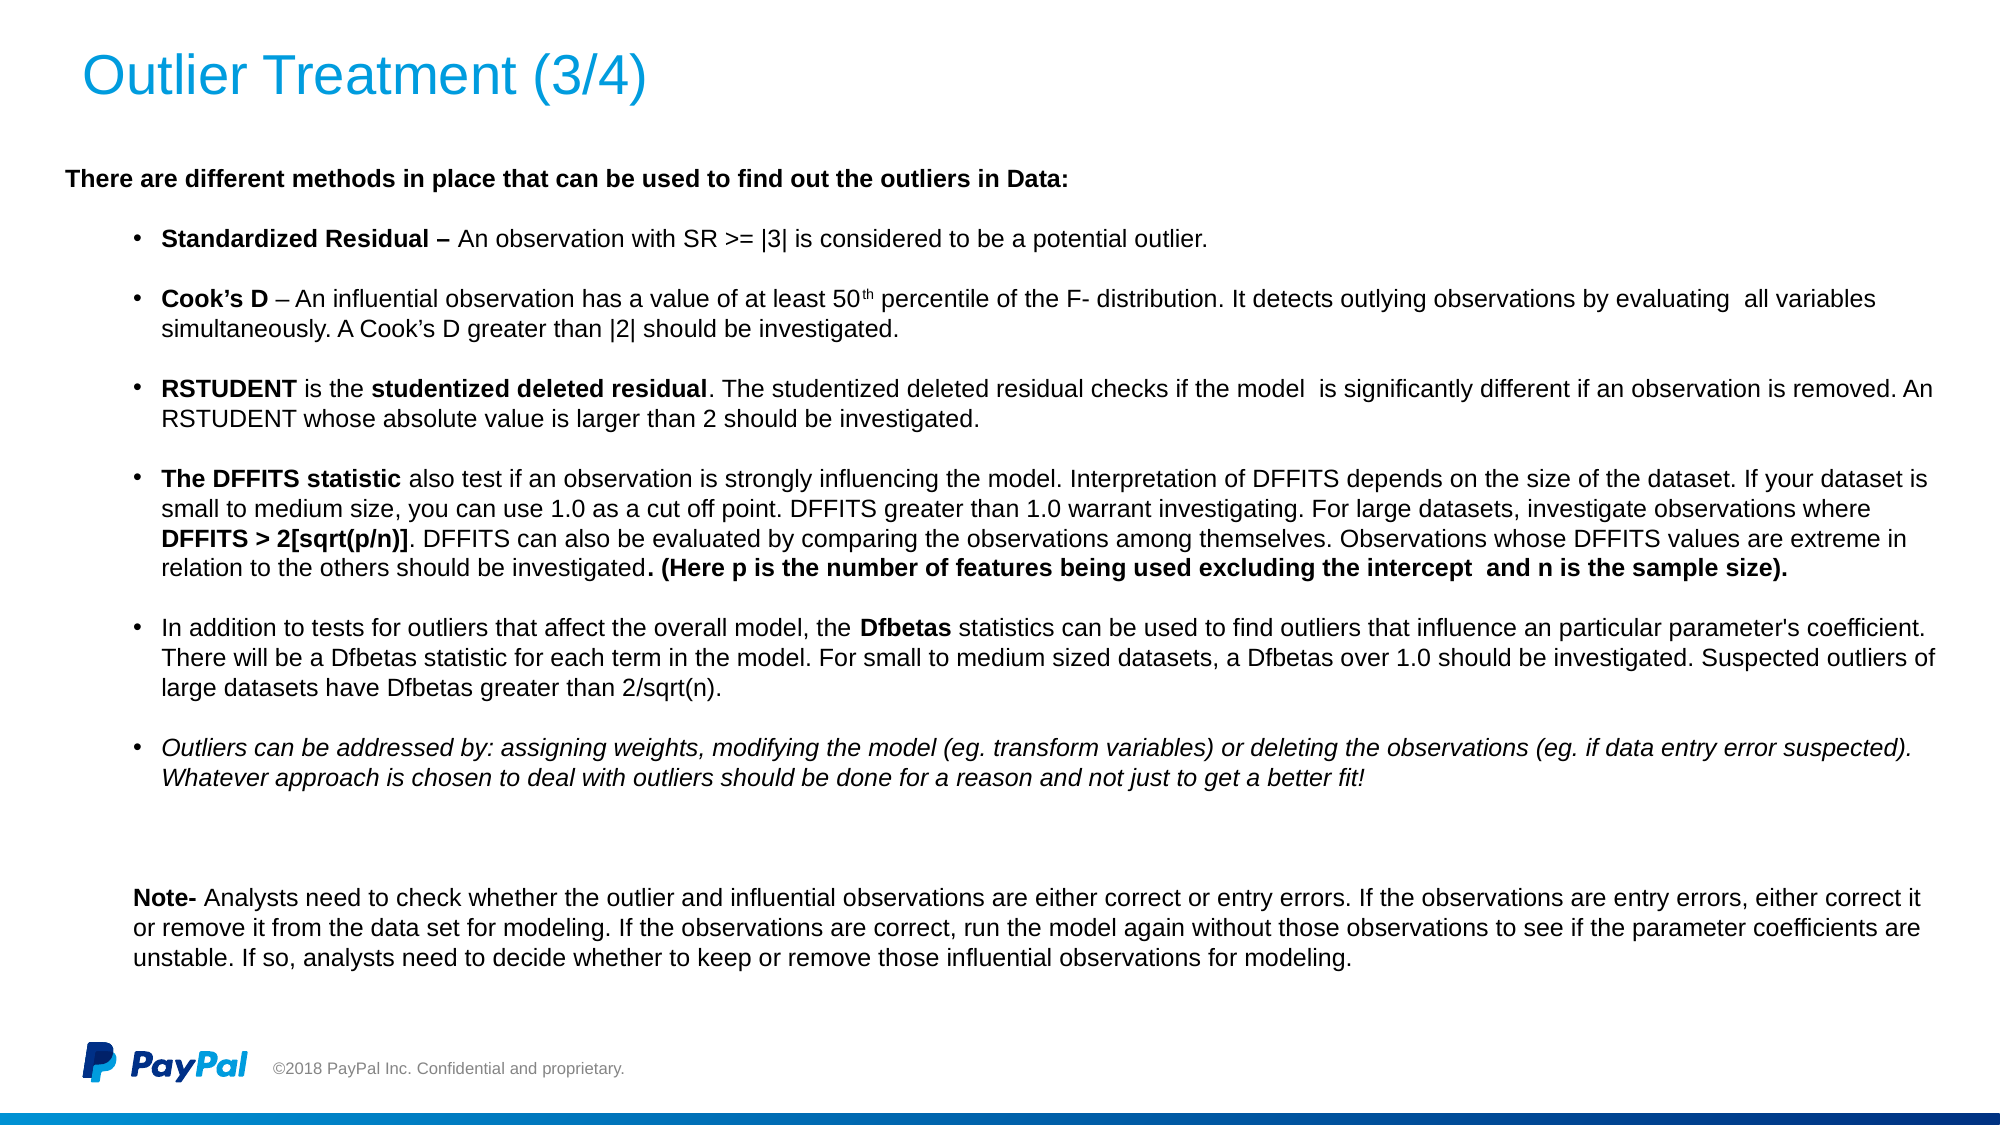

# Outlier Treatment (3/4)
 There are different methods in place that can be used to find out the outliers in Data:

Standardized Residual – An observation with SR >= |3| is considered to be a potential outlier.

Cook’s D – An influential observation has a value of at least 50th percentile of the F- distribution. It detects outlying observations by evaluating  all variables simultaneously. A Cook’s D greater than |2| should be investigated.

RSTUDENT is the studentized deleted residual. The studentized deleted residual checks if the model  is significantly different if an observation is removed. An RSTUDENT whose absolute value is larger than 2 should be investigated.

The DFFITS statistic also test if an observation is strongly influencing the model. Interpretation of DFFITS depends on the size of the dataset. If your dataset is small to medium size, you can use 1.0 as a cut off point. DFFITS greater than 1.0 warrant investigating. For large datasets, investigate observations where DFFITS > 2[sqrt(p/n)]. DFFITS can also be evaluated by comparing the observations among themselves. Observations whose DFFITS values are extreme in relation to the others should be investigated. (Here p is the number of features being used excluding the intercept  and n is the sample size).

In addition to tests for outliers that affect the overall model, the Dfbetas statistics can be used to find outliers that influence an particular parameter's coefficient. There will be a Dfbetas statistic for each term in the model. For small to medium sized datasets, a Dfbetas over 1.0 should be investigated. Suspected outliers of large datasets have Dfbetas greater than 2/sqrt(n).

Outliers can be addressed by: assigning weights, modifying the model (eg. transform variables) or deleting the observations (eg. if data entry error suspected). Whatever approach is chosen to deal with outliers should be done for a reason and not just to get a better fit!

Note- Analysts need to check whether the outlier and influential observations are either correct or entry errors. If the observations are entry errors, either correct it or remove it from the data set for modeling. If the observations are correct, run the model again without those observations to see if the parameter coefficients are unstable. If so, analysts need to decide whether to keep or remove those influential observations for modeling.
©2018 PayPal Inc. Confidential and proprietary.